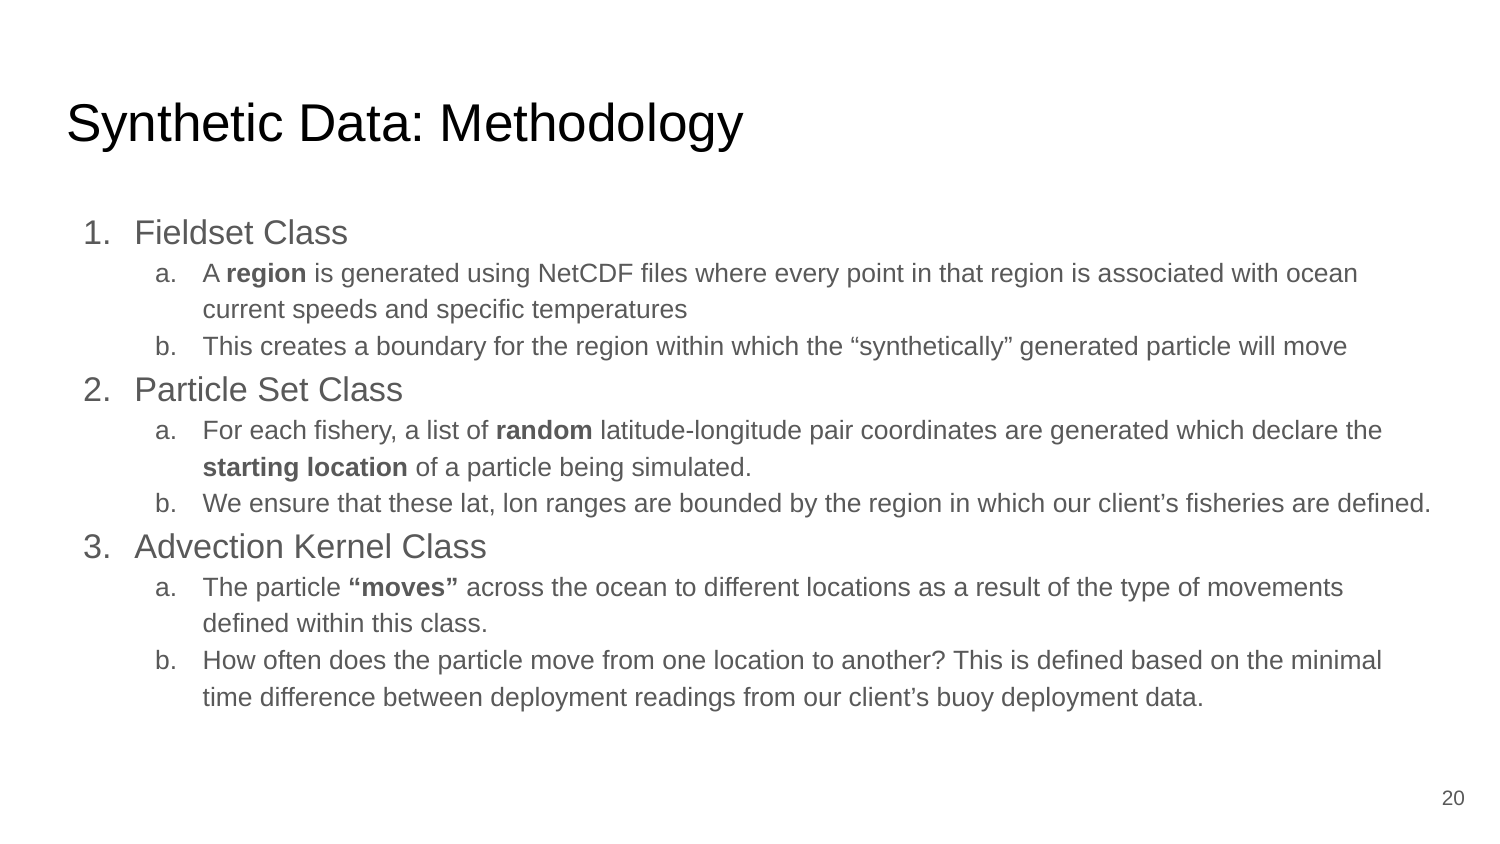

# Synthetic Data: Methodology
Fieldset Class
A region is generated using NetCDF files where every point in that region is associated with ocean current speeds and specific temperatures
This creates a boundary for the region within which the “synthetically” generated particle will move
Particle Set Class
For each fishery, a list of random latitude-longitude pair coordinates are generated which declare the starting location of a particle being simulated.
We ensure that these lat, lon ranges are bounded by the region in which our client’s fisheries are defined.
Advection Kernel Class
The particle “moves” across the ocean to different locations as a result of the type of movements defined within this class.
How often does the particle move from one location to another? This is defined based on the minimal time difference between deployment readings from our client’s buoy deployment data.
20